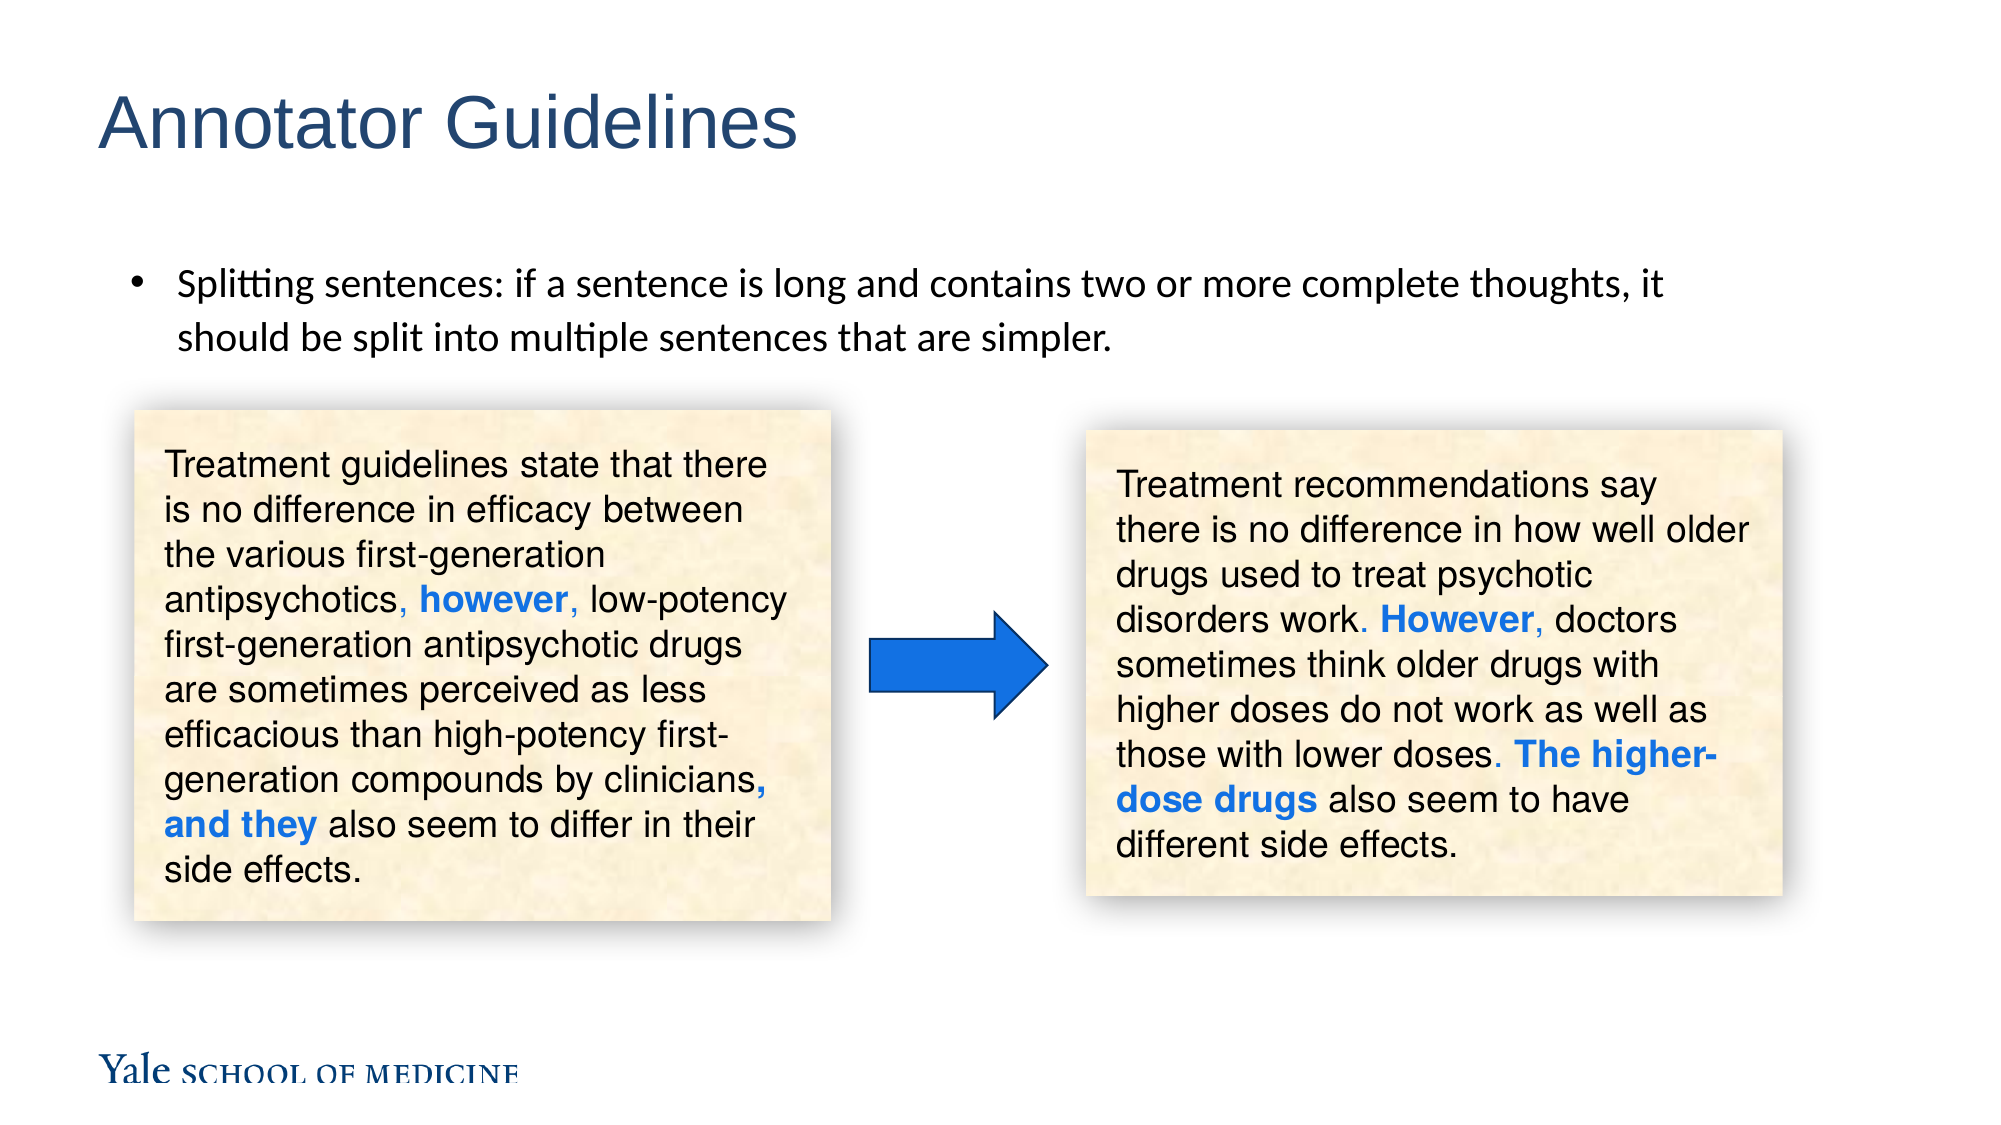

# Annotator Guidelines
Splitting sentences: if a sentence is long and contains two or more complete thoughts, it should be split into multiple sentences that are simpler.
Treatment guidelines state that there is no difference in efficacy between the various first-generation antipsychotics, however, low-potency first-generation antipsychotic drugs are sometimes perceived as less efficacious than high-potency first-generation compounds by clinicians, and they also seem to differ in their side effects.
Treatment recommendations say there is no difference in how well older drugs used to treat psychotic disorders work. However, doctors sometimes think older drugs with higher doses do not work as well as those with lower doses. The higher-dose drugs also seem to have different side effects.